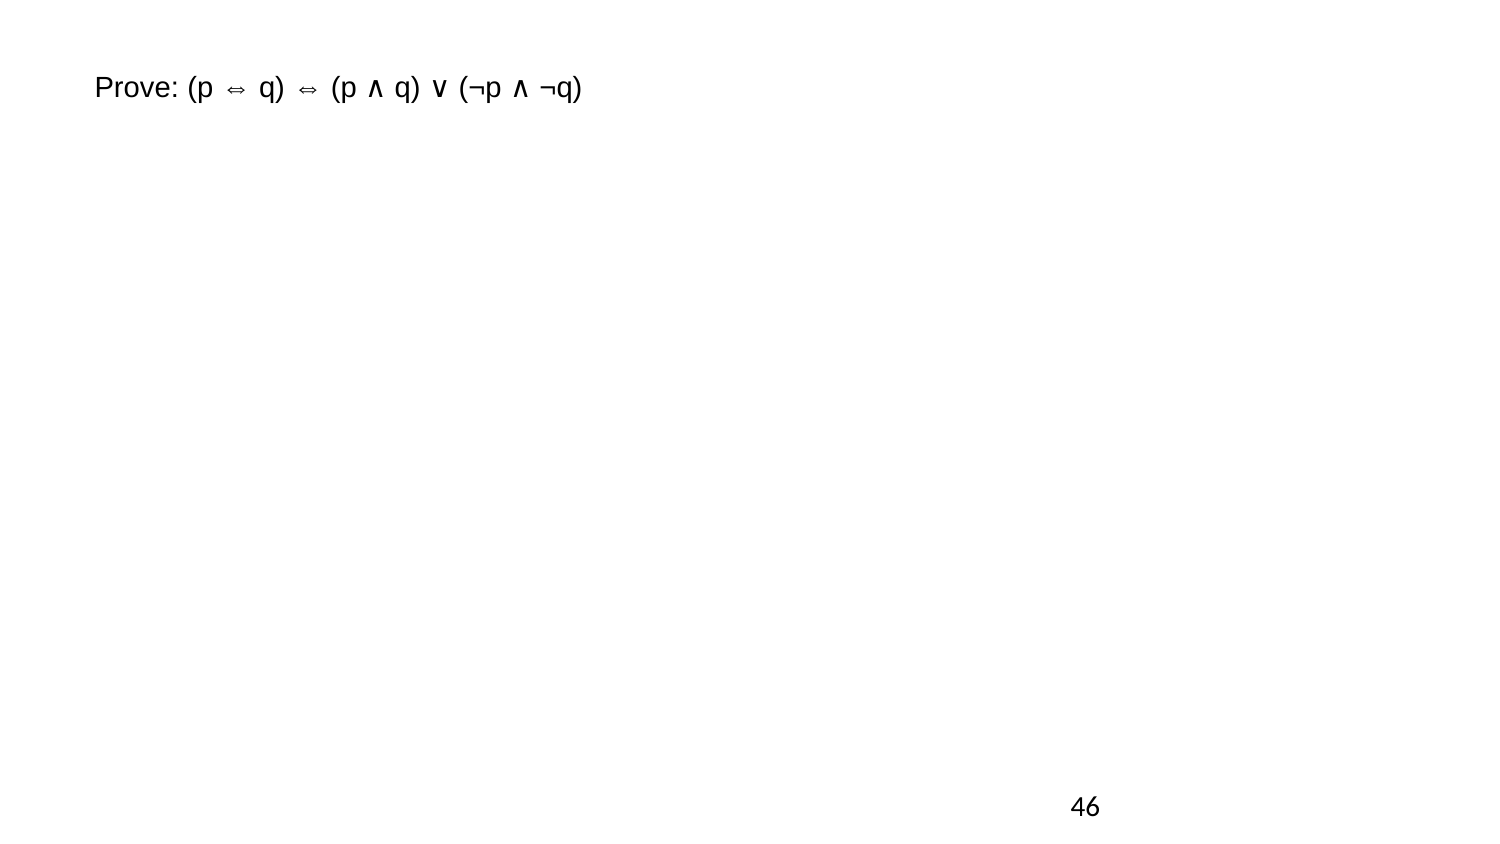

Prove: (p ⇔ q) ⇔ (p ∧ q) ∨ (¬p ∧ ¬q)
46